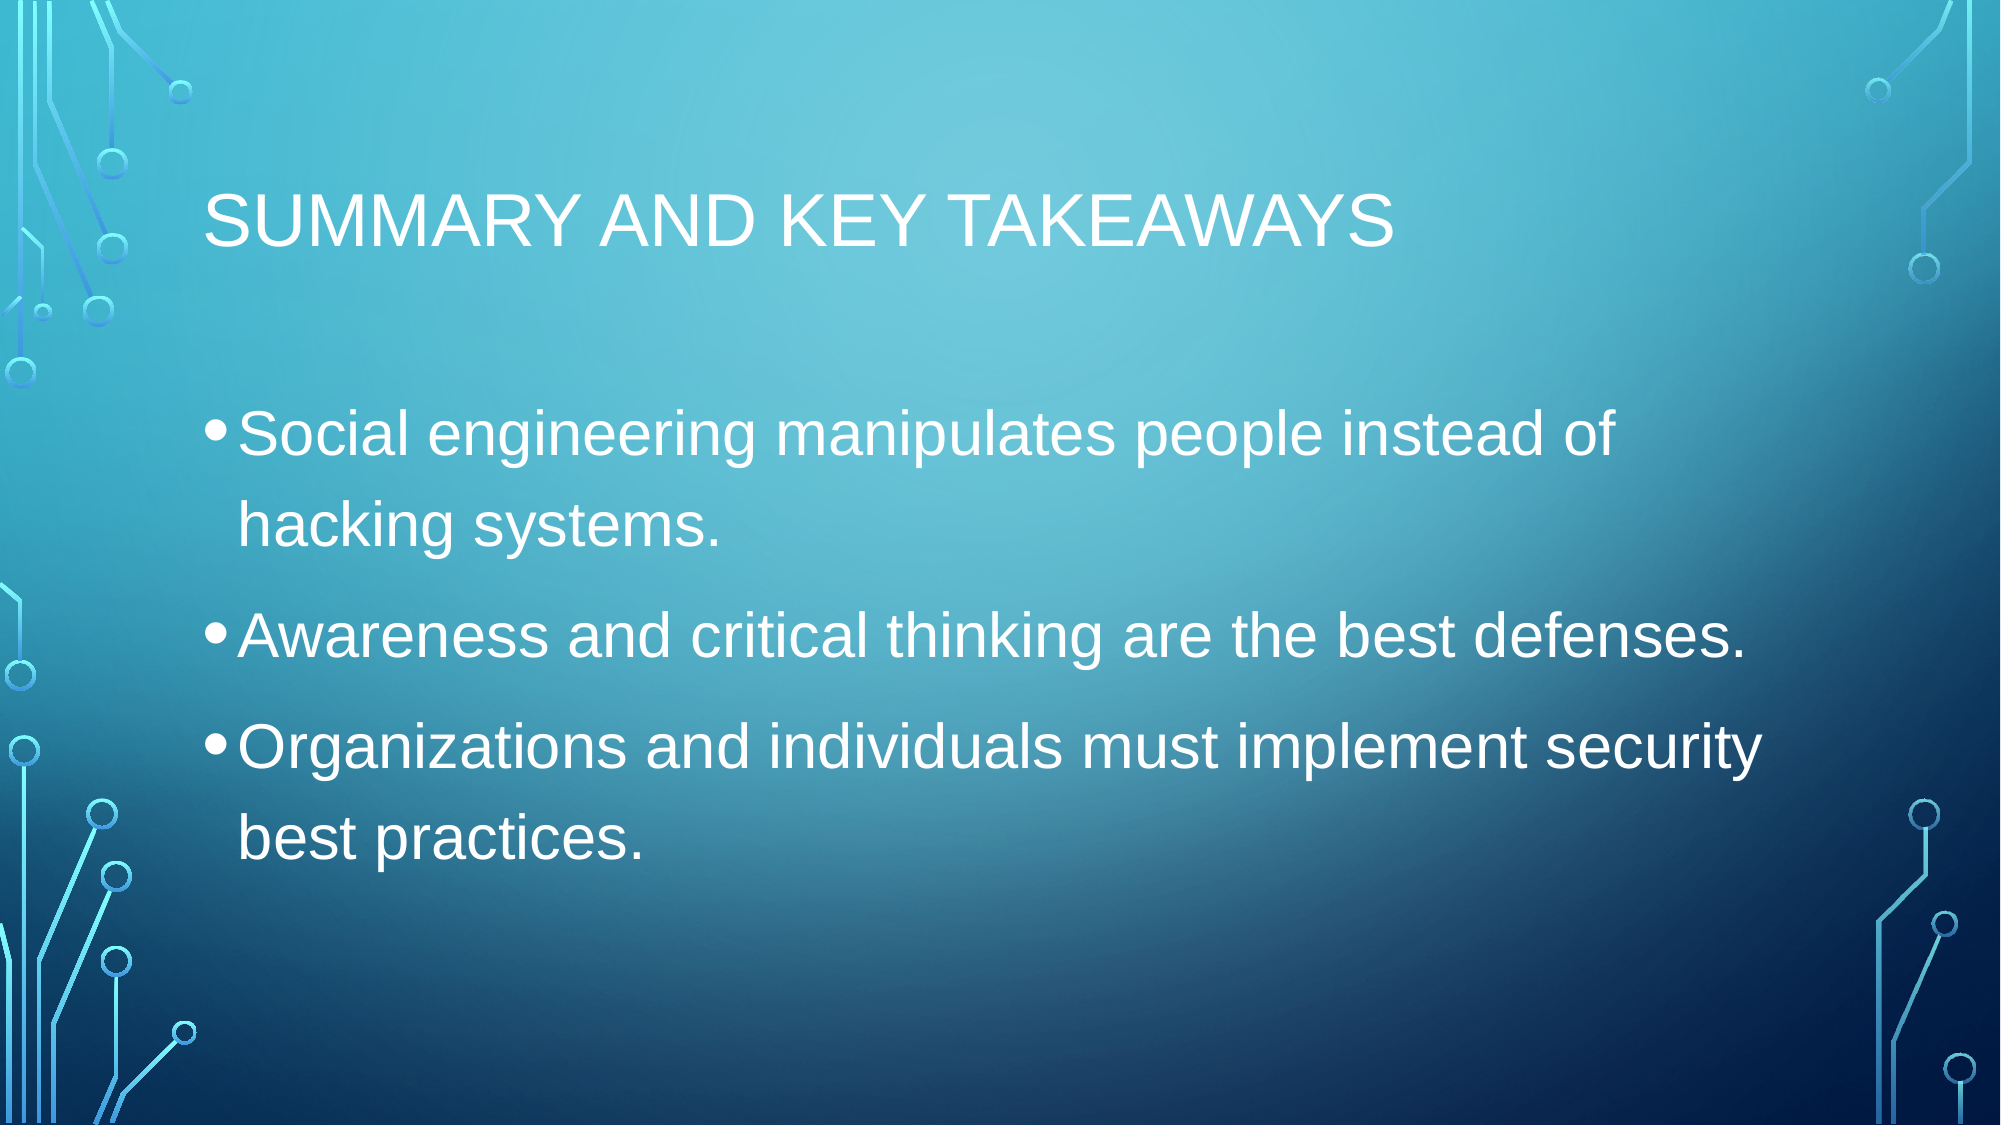

# Summary and key takeaways
Social engineering manipulates people instead of hacking systems.
Awareness and critical thinking are the best defenses.
Organizations and individuals must implement security best practices.